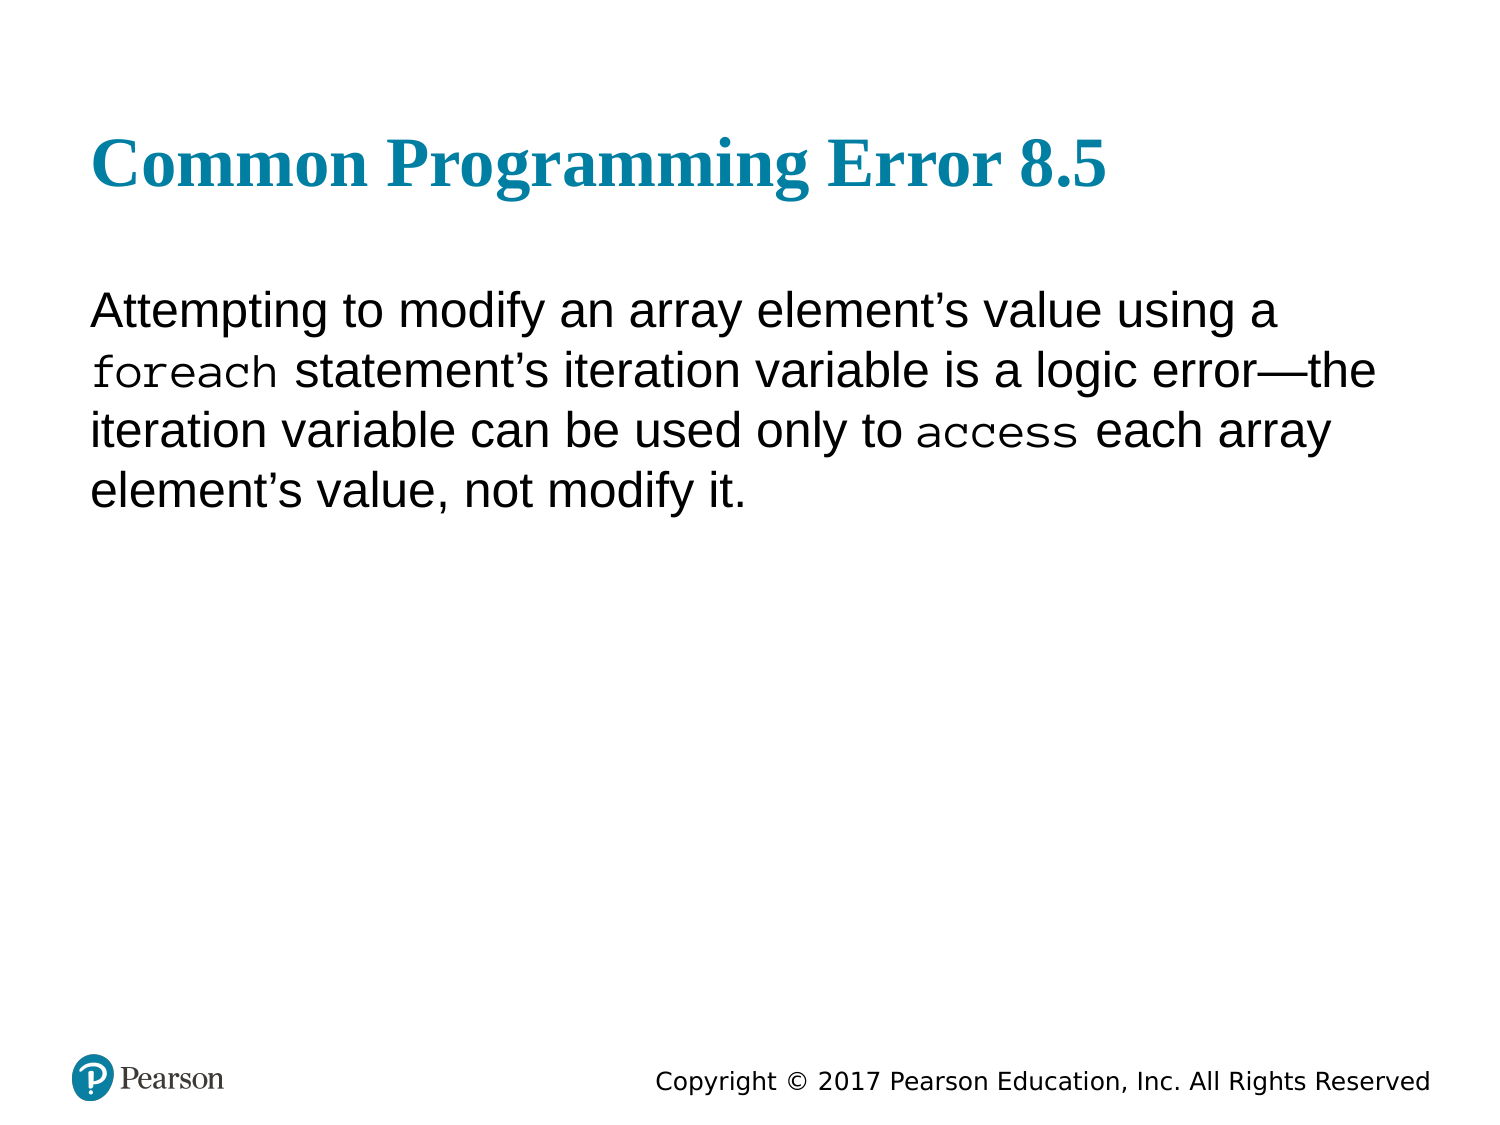

# Common Programming Error 8.5
Attempting to modify an array element’s value using a foreach statement’s iteration variable is a logic error—the iteration variable can be used only to access each array element’s value, not modify it.